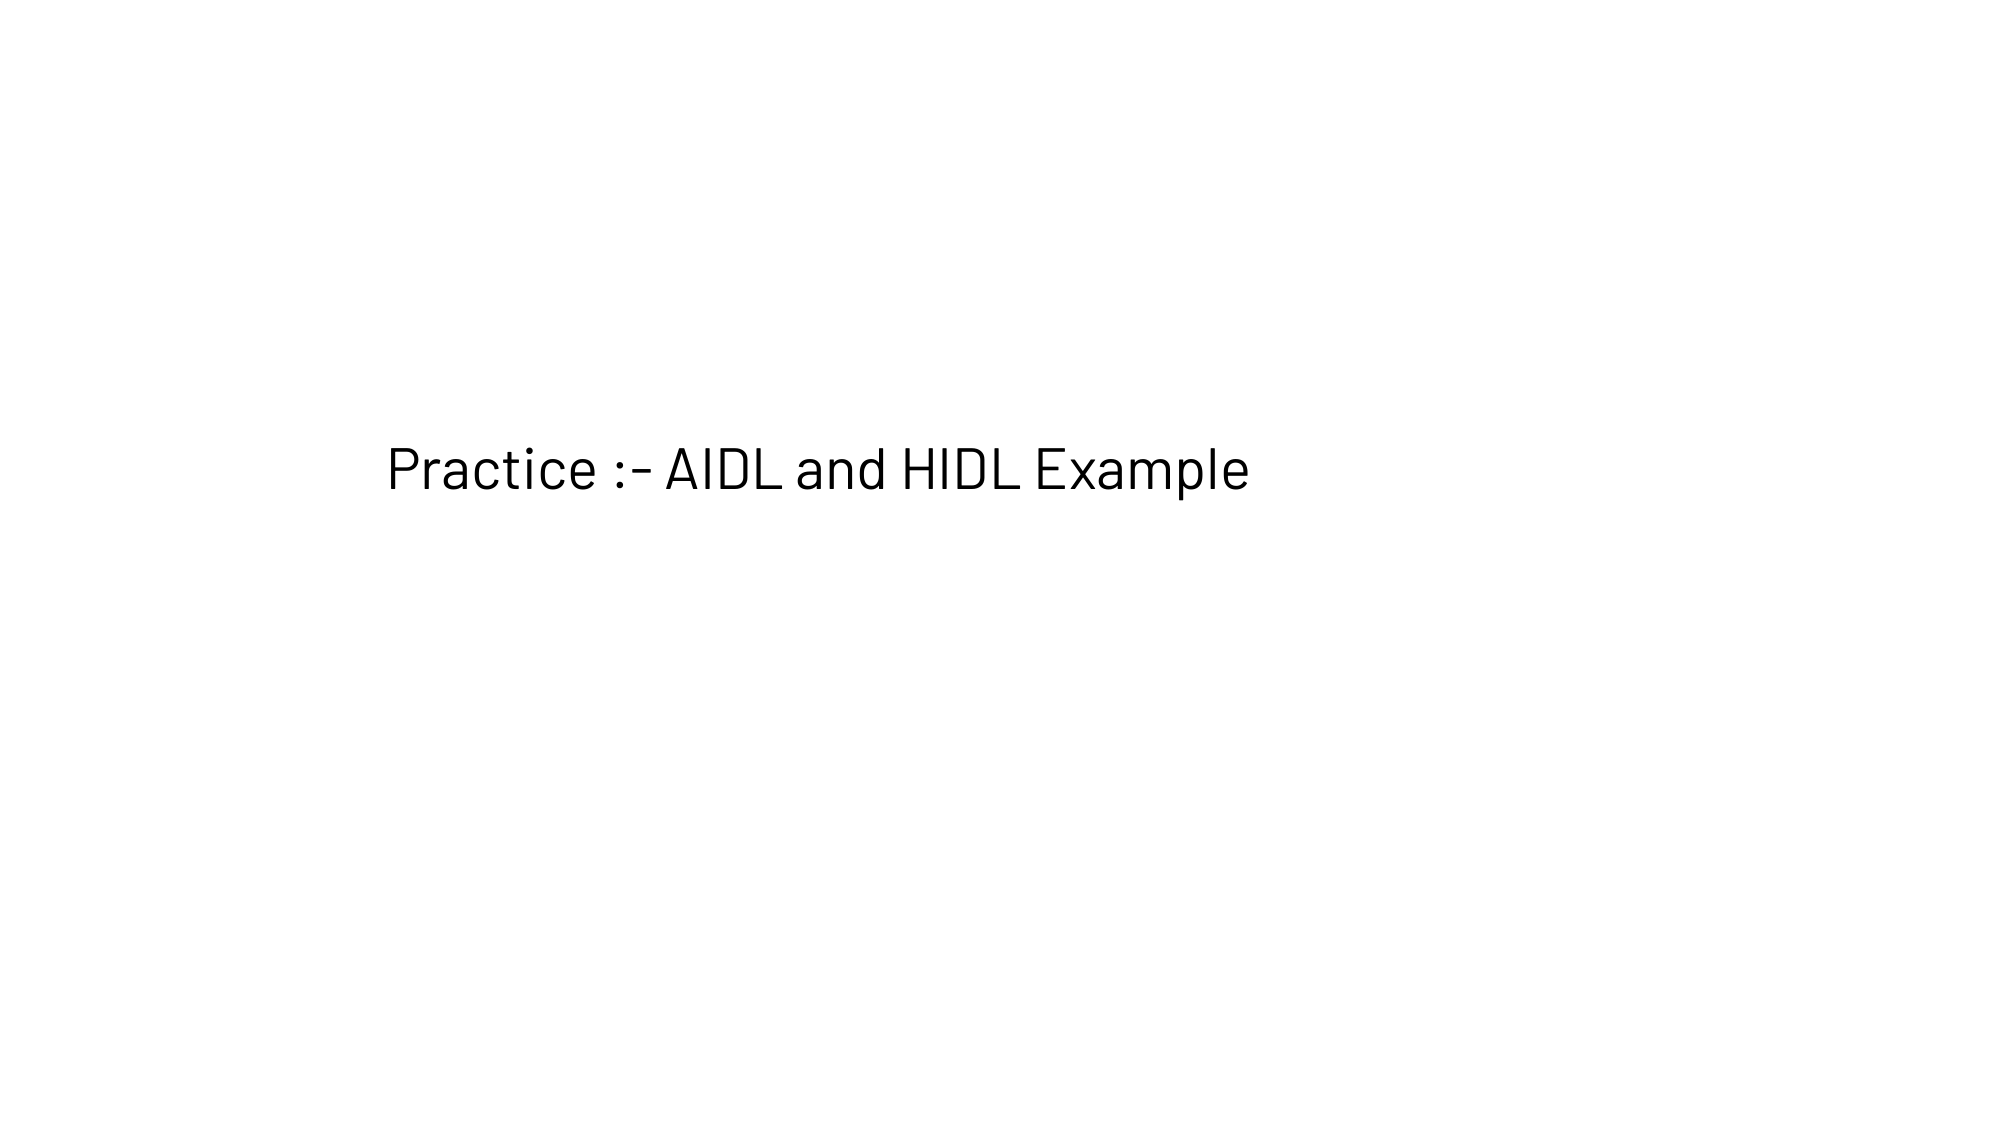

# Practice :- AIDL and HIDL Example